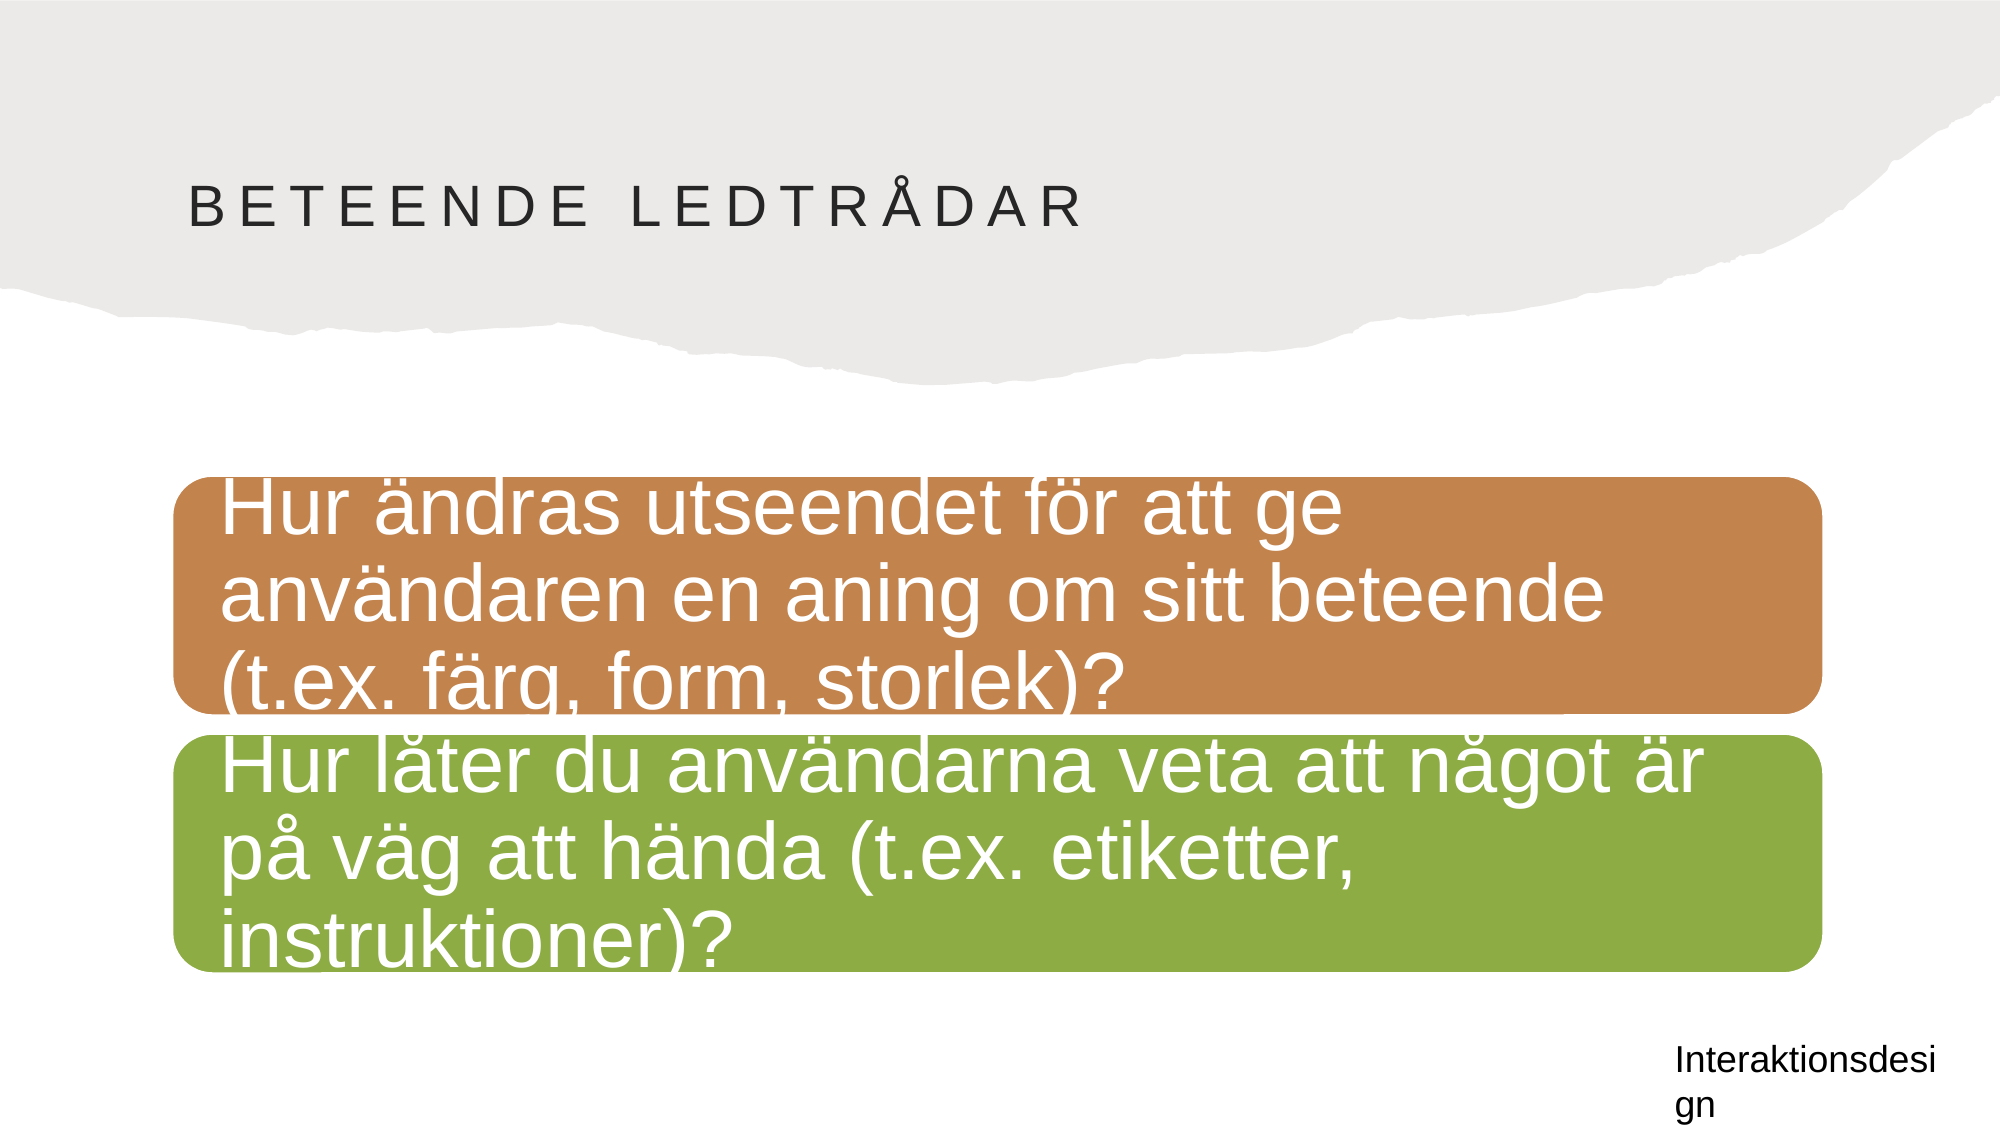

# Beteende ledtrådar
Hur ändras utseendet för att ge användaren en aning om sitt beteende (t.ex. färg, form, storlek)?
Hur låter du användarna veta att något är på väg att hända (t.ex. etiketter, instruktioner)?
Interaktionsdesign